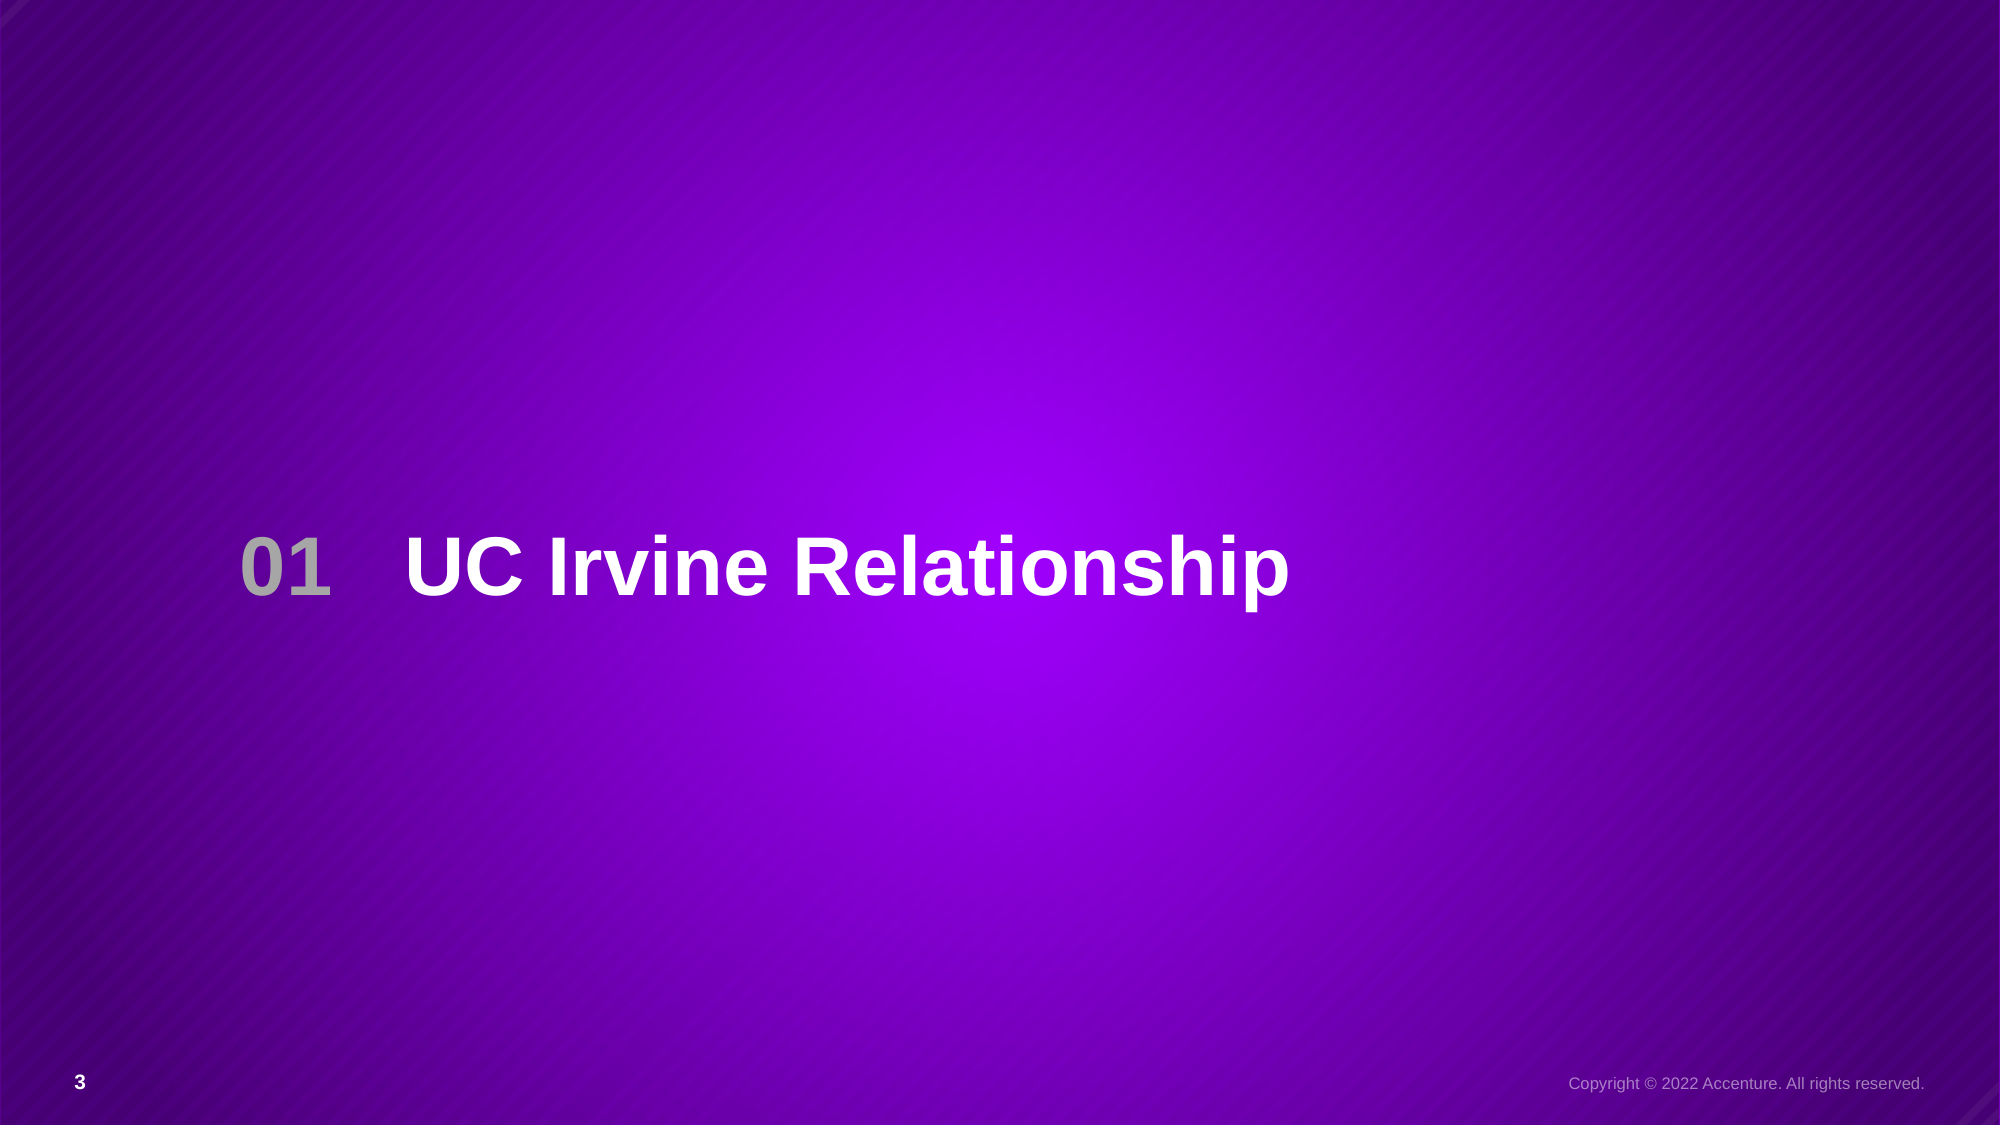

01
UC Irvine Relationship
3
Copyright © 2022 Accenture. All rights reserved.